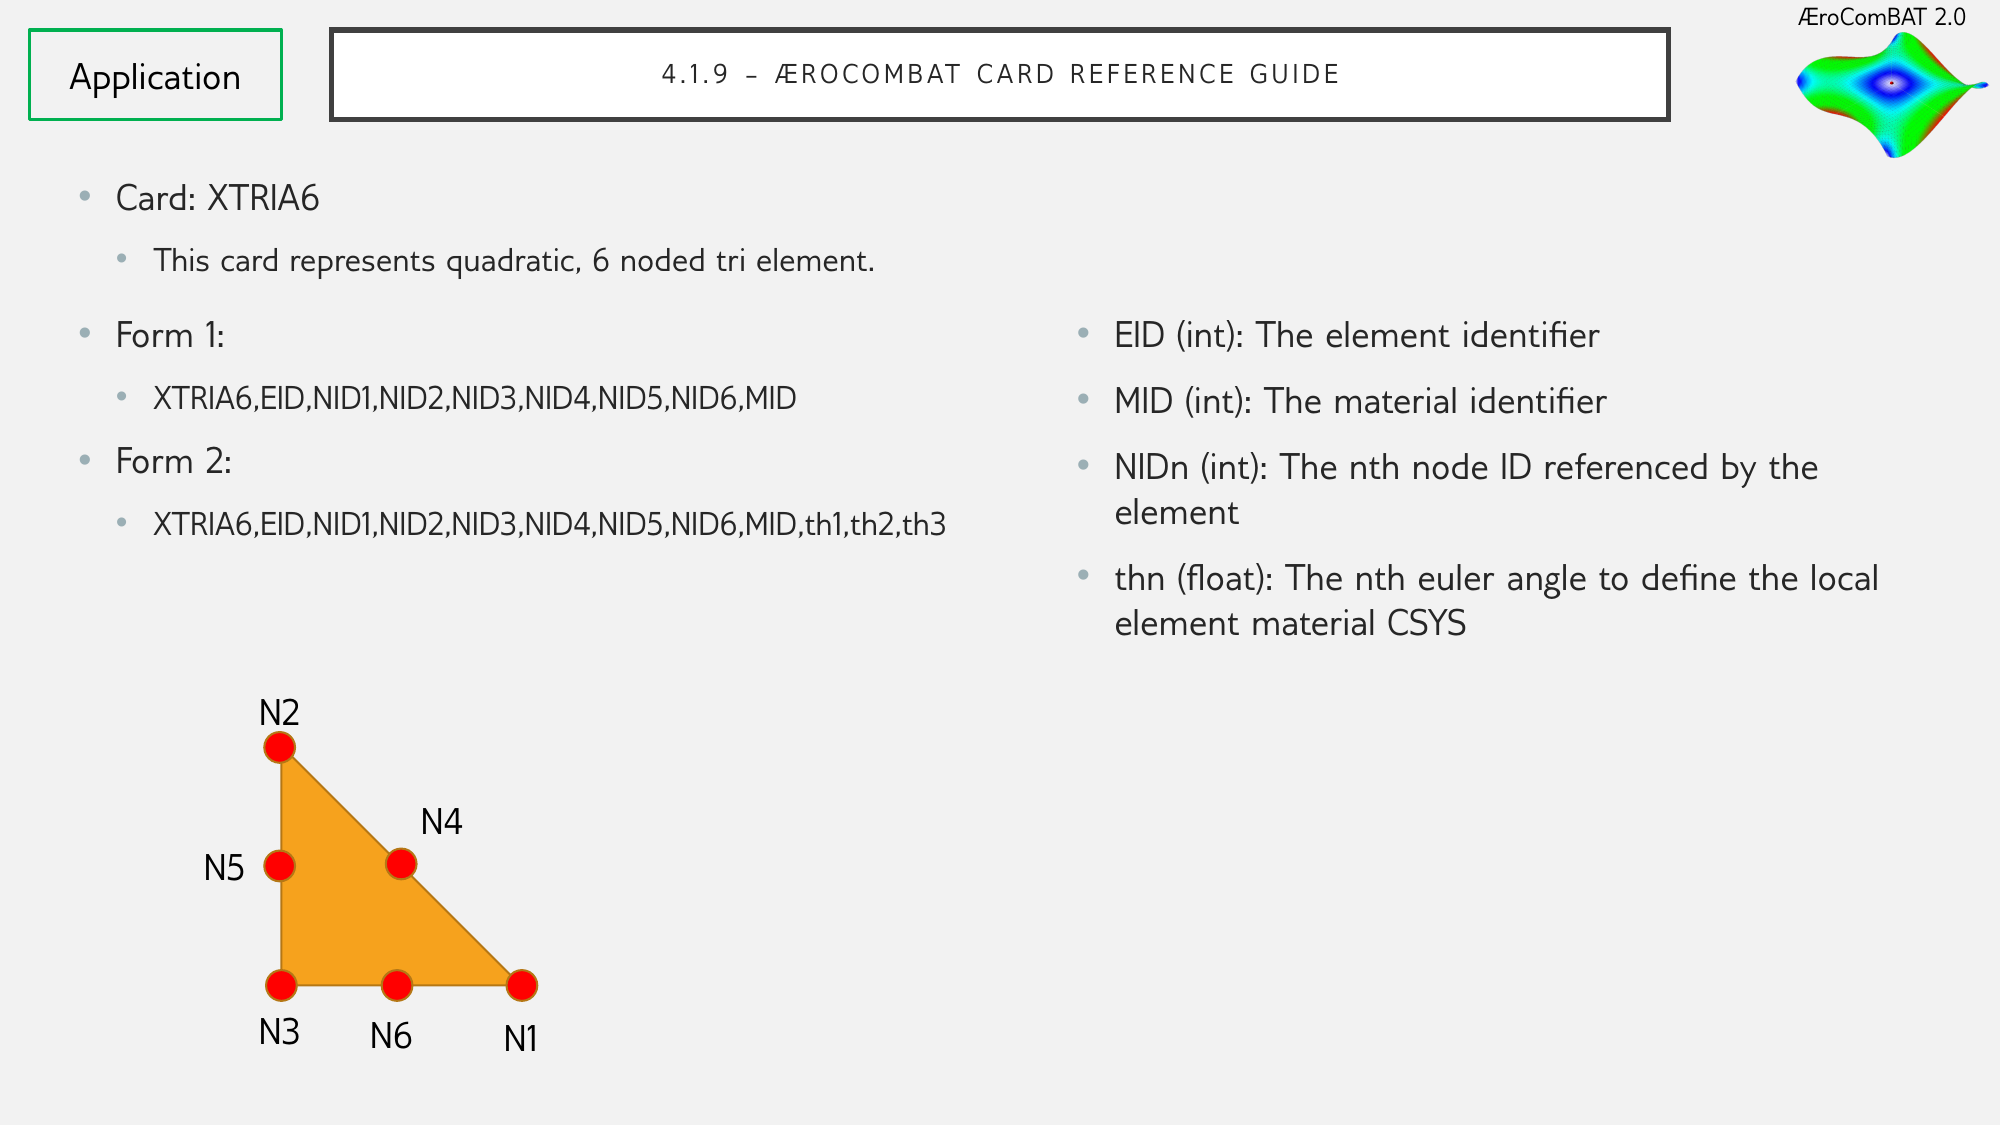

Application
# 4.1.9 – AeroComBAT Card Reference Guide
Card: XTRIA6
This card represents quadratic, 6 noded tri element.
Form 1:
XTRIA6,EID,NID1,NID2,NID3,NID4,NID5,NID6,MID
Form 2:
XTRIA6,EID,NID1,NID2,NID3,NID4,NID5,NID6,MID,th1,th2,th3
EID (int): The element identifier
MID (int): The material identifier
NIDn (int): The nth node ID referenced by the element
thn (float): The nth euler angle to define the local element material CSYS
N2

N4
N5

N3
N6
N1